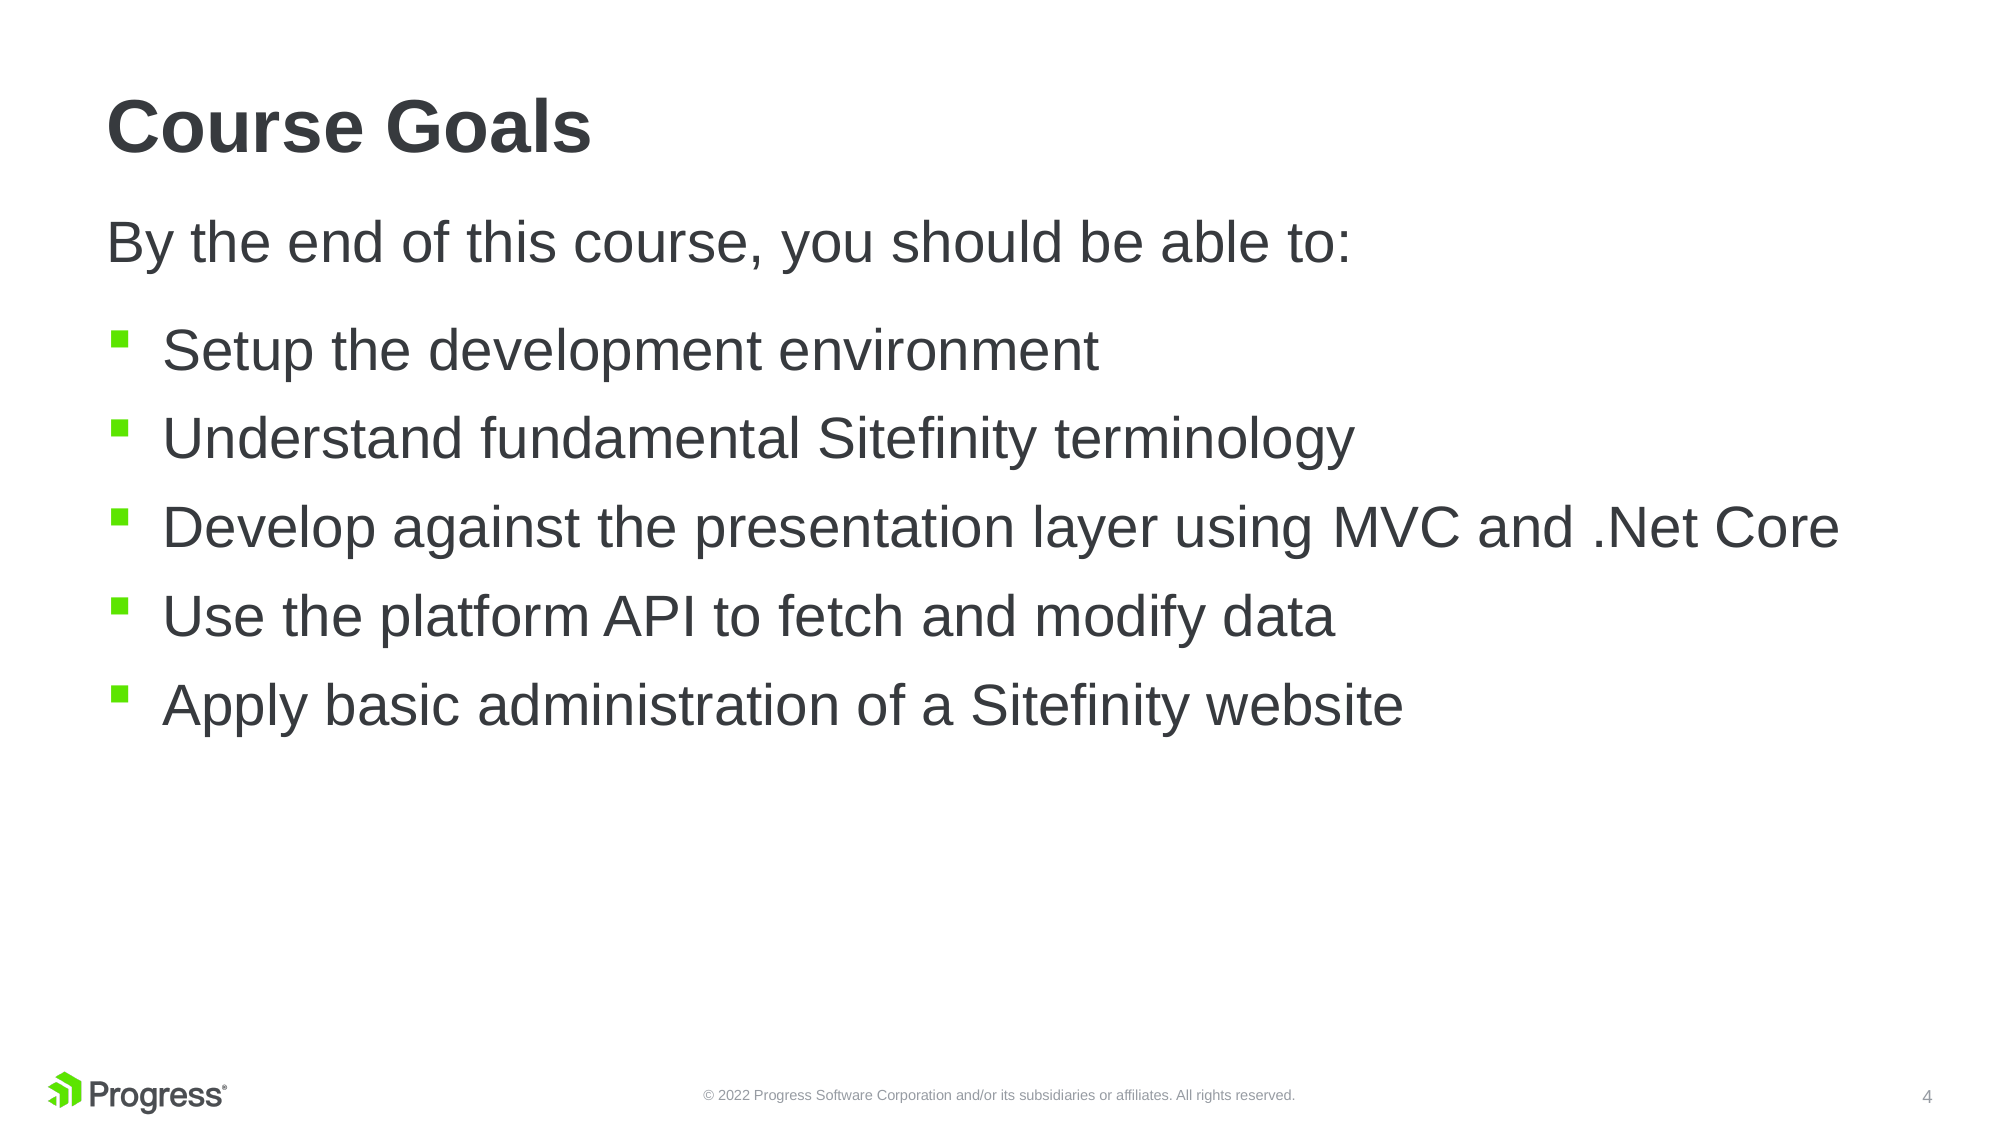

# Course Goals
By the end of this course, you should be able to:
Setup the development environment
Understand fundamental Sitefinity terminology
Develop against the presentation layer using MVC and .Net Core
Use the platform API to fetch and modify data
Apply basic administration of a Sitefinity website